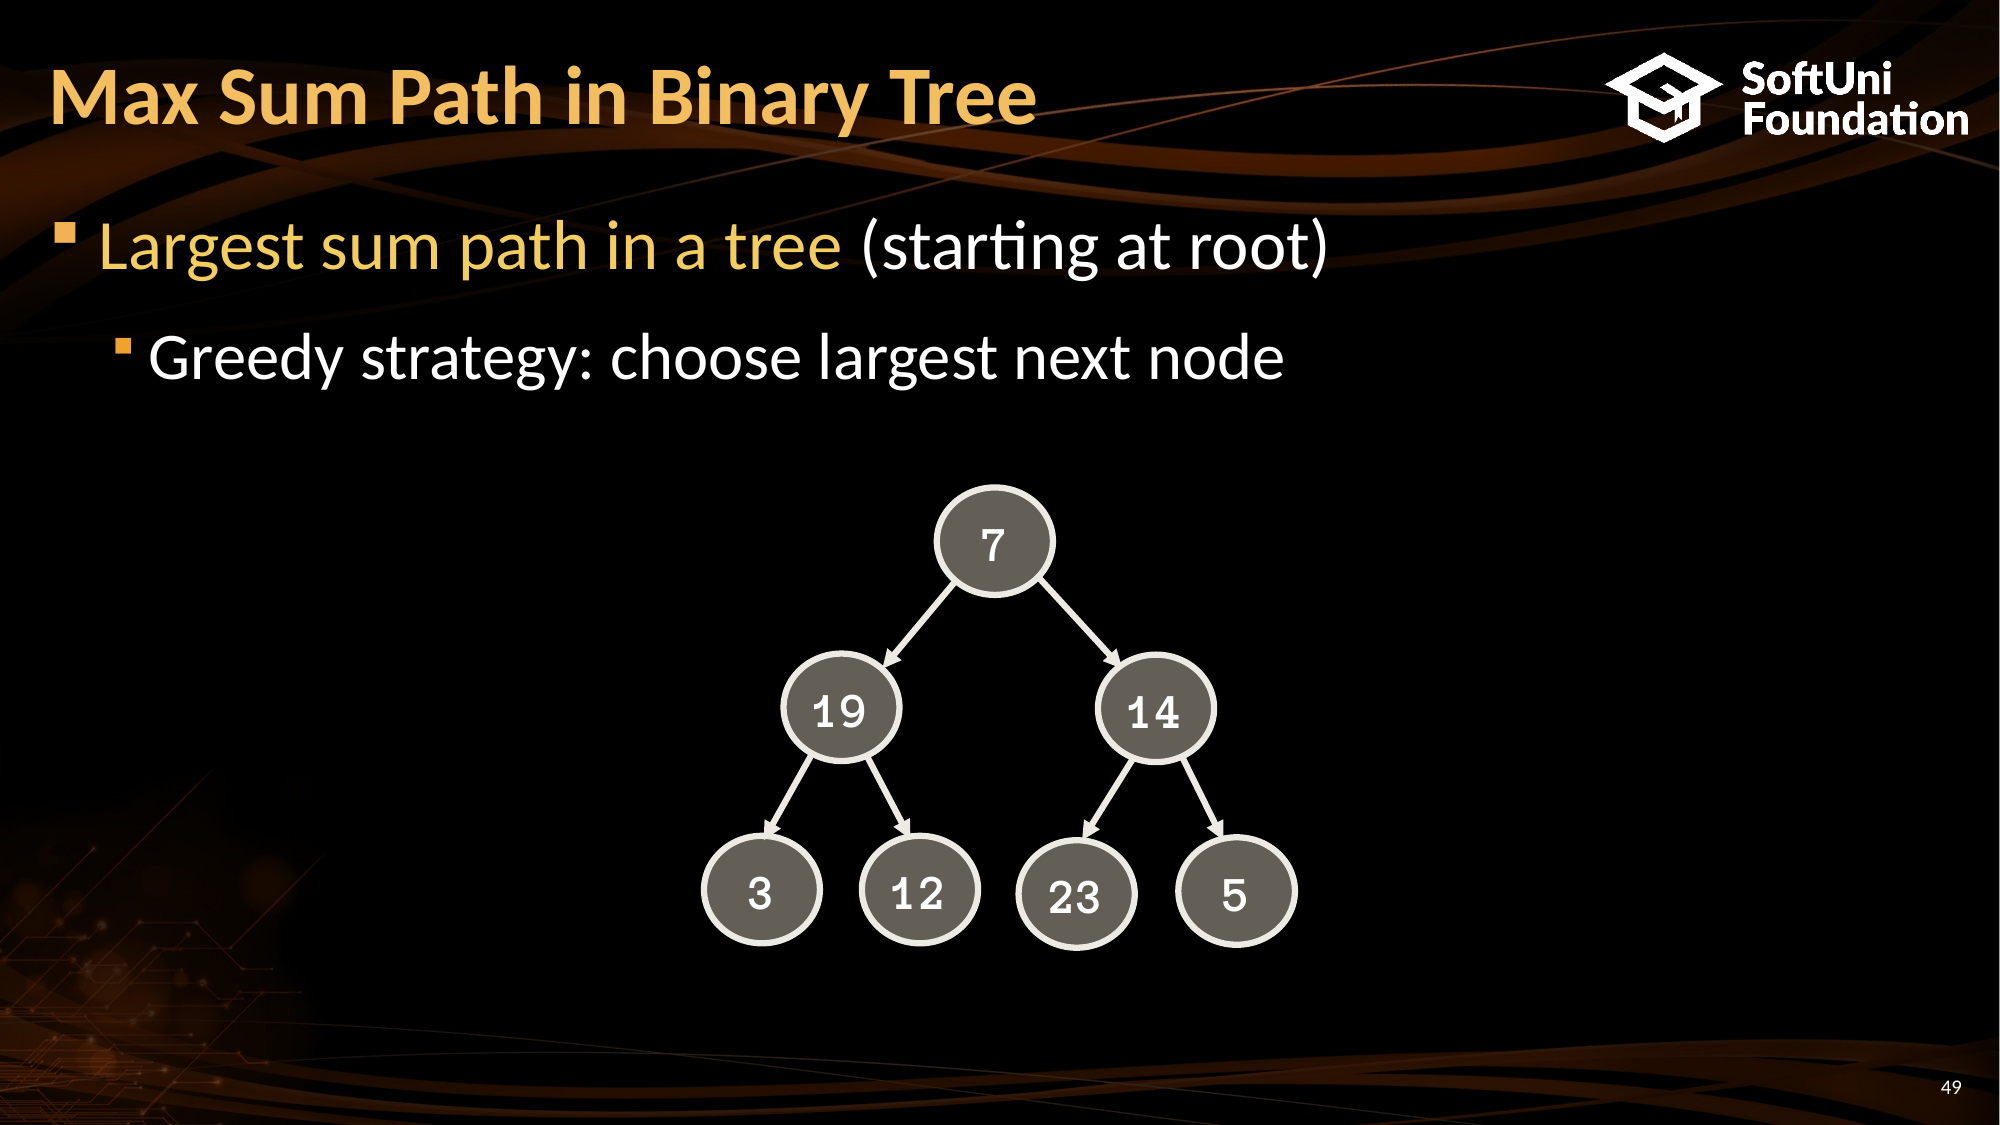

# Max Sum Path in Binary Tree
Largest sum path in a tree (starting at root)
Greedy strategy: choose largest next node

7

19
14

3
12
5
23
49